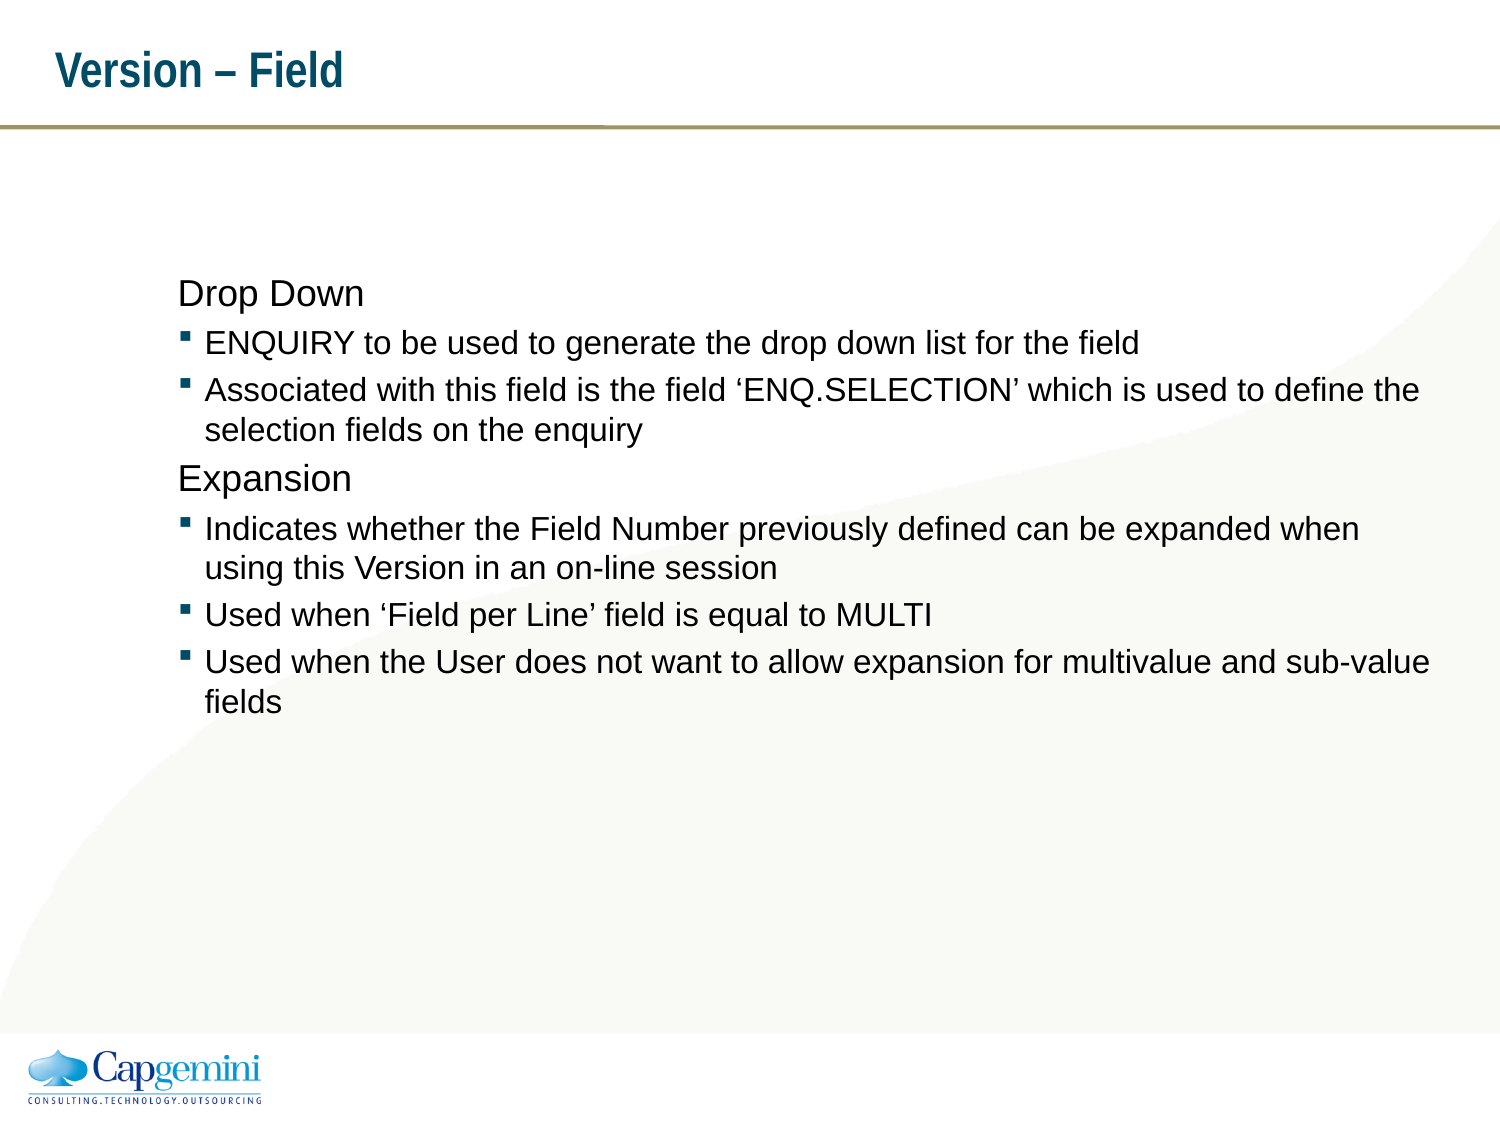

# Version – Field
Drop Down
ENQUIRY to be used to generate the drop down list for the field
Associated with this field is the field ‘ENQ.SELECTION’ which is used to define the selection fields on the enquiry
Expansion
Indicates whether the Field Number previously defined can be expanded when using this Version in an on-line session
Used when ‘Field per Line’ field is equal to MULTI
Used when the User does not want to allow expansion for multivalue and sub-value fields